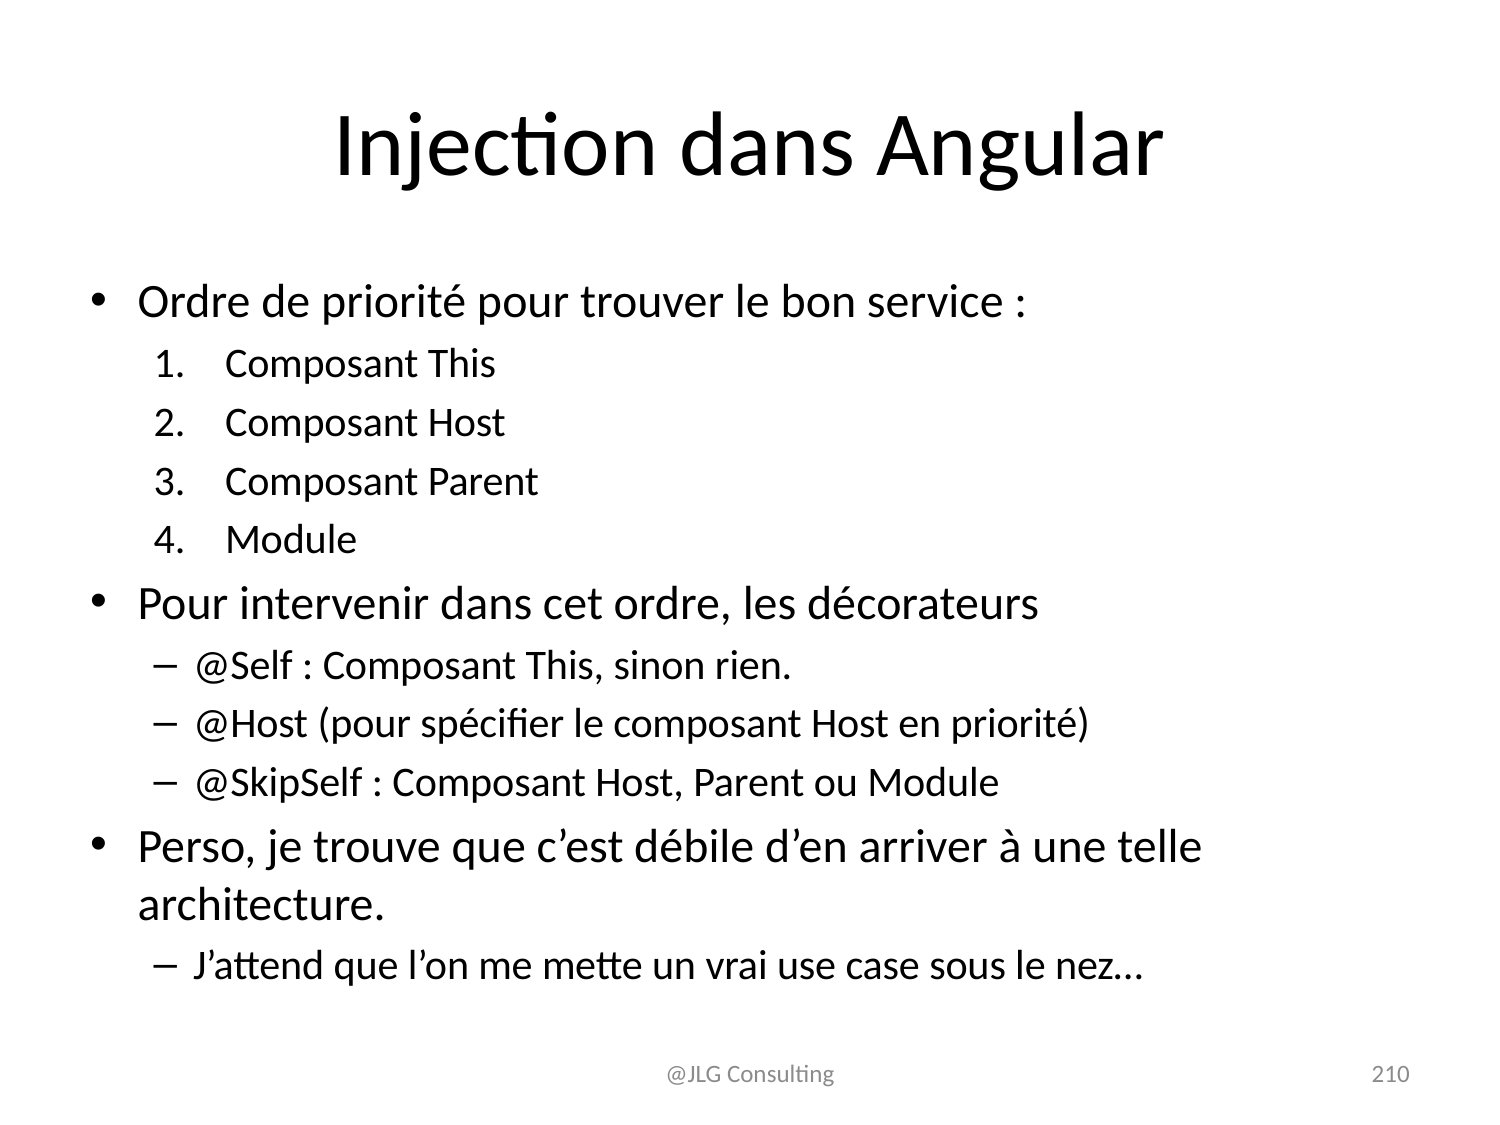

# Injection dans Angular
Ordre de priorité pour trouver le bon service :
Composant This
Composant Host
Composant Parent
Module
Pour intervenir dans cet ordre, les décorateurs
@Self : Composant This, sinon rien.
@Host (pour spécifier le composant Host en priorité)
@SkipSelf : Composant Host, Parent ou Module
Perso, je trouve que c’est débile d’en arriver à une telle architecture.
J’attend que l’on me mette un vrai use case sous le nez…

@JLG Consulting
210